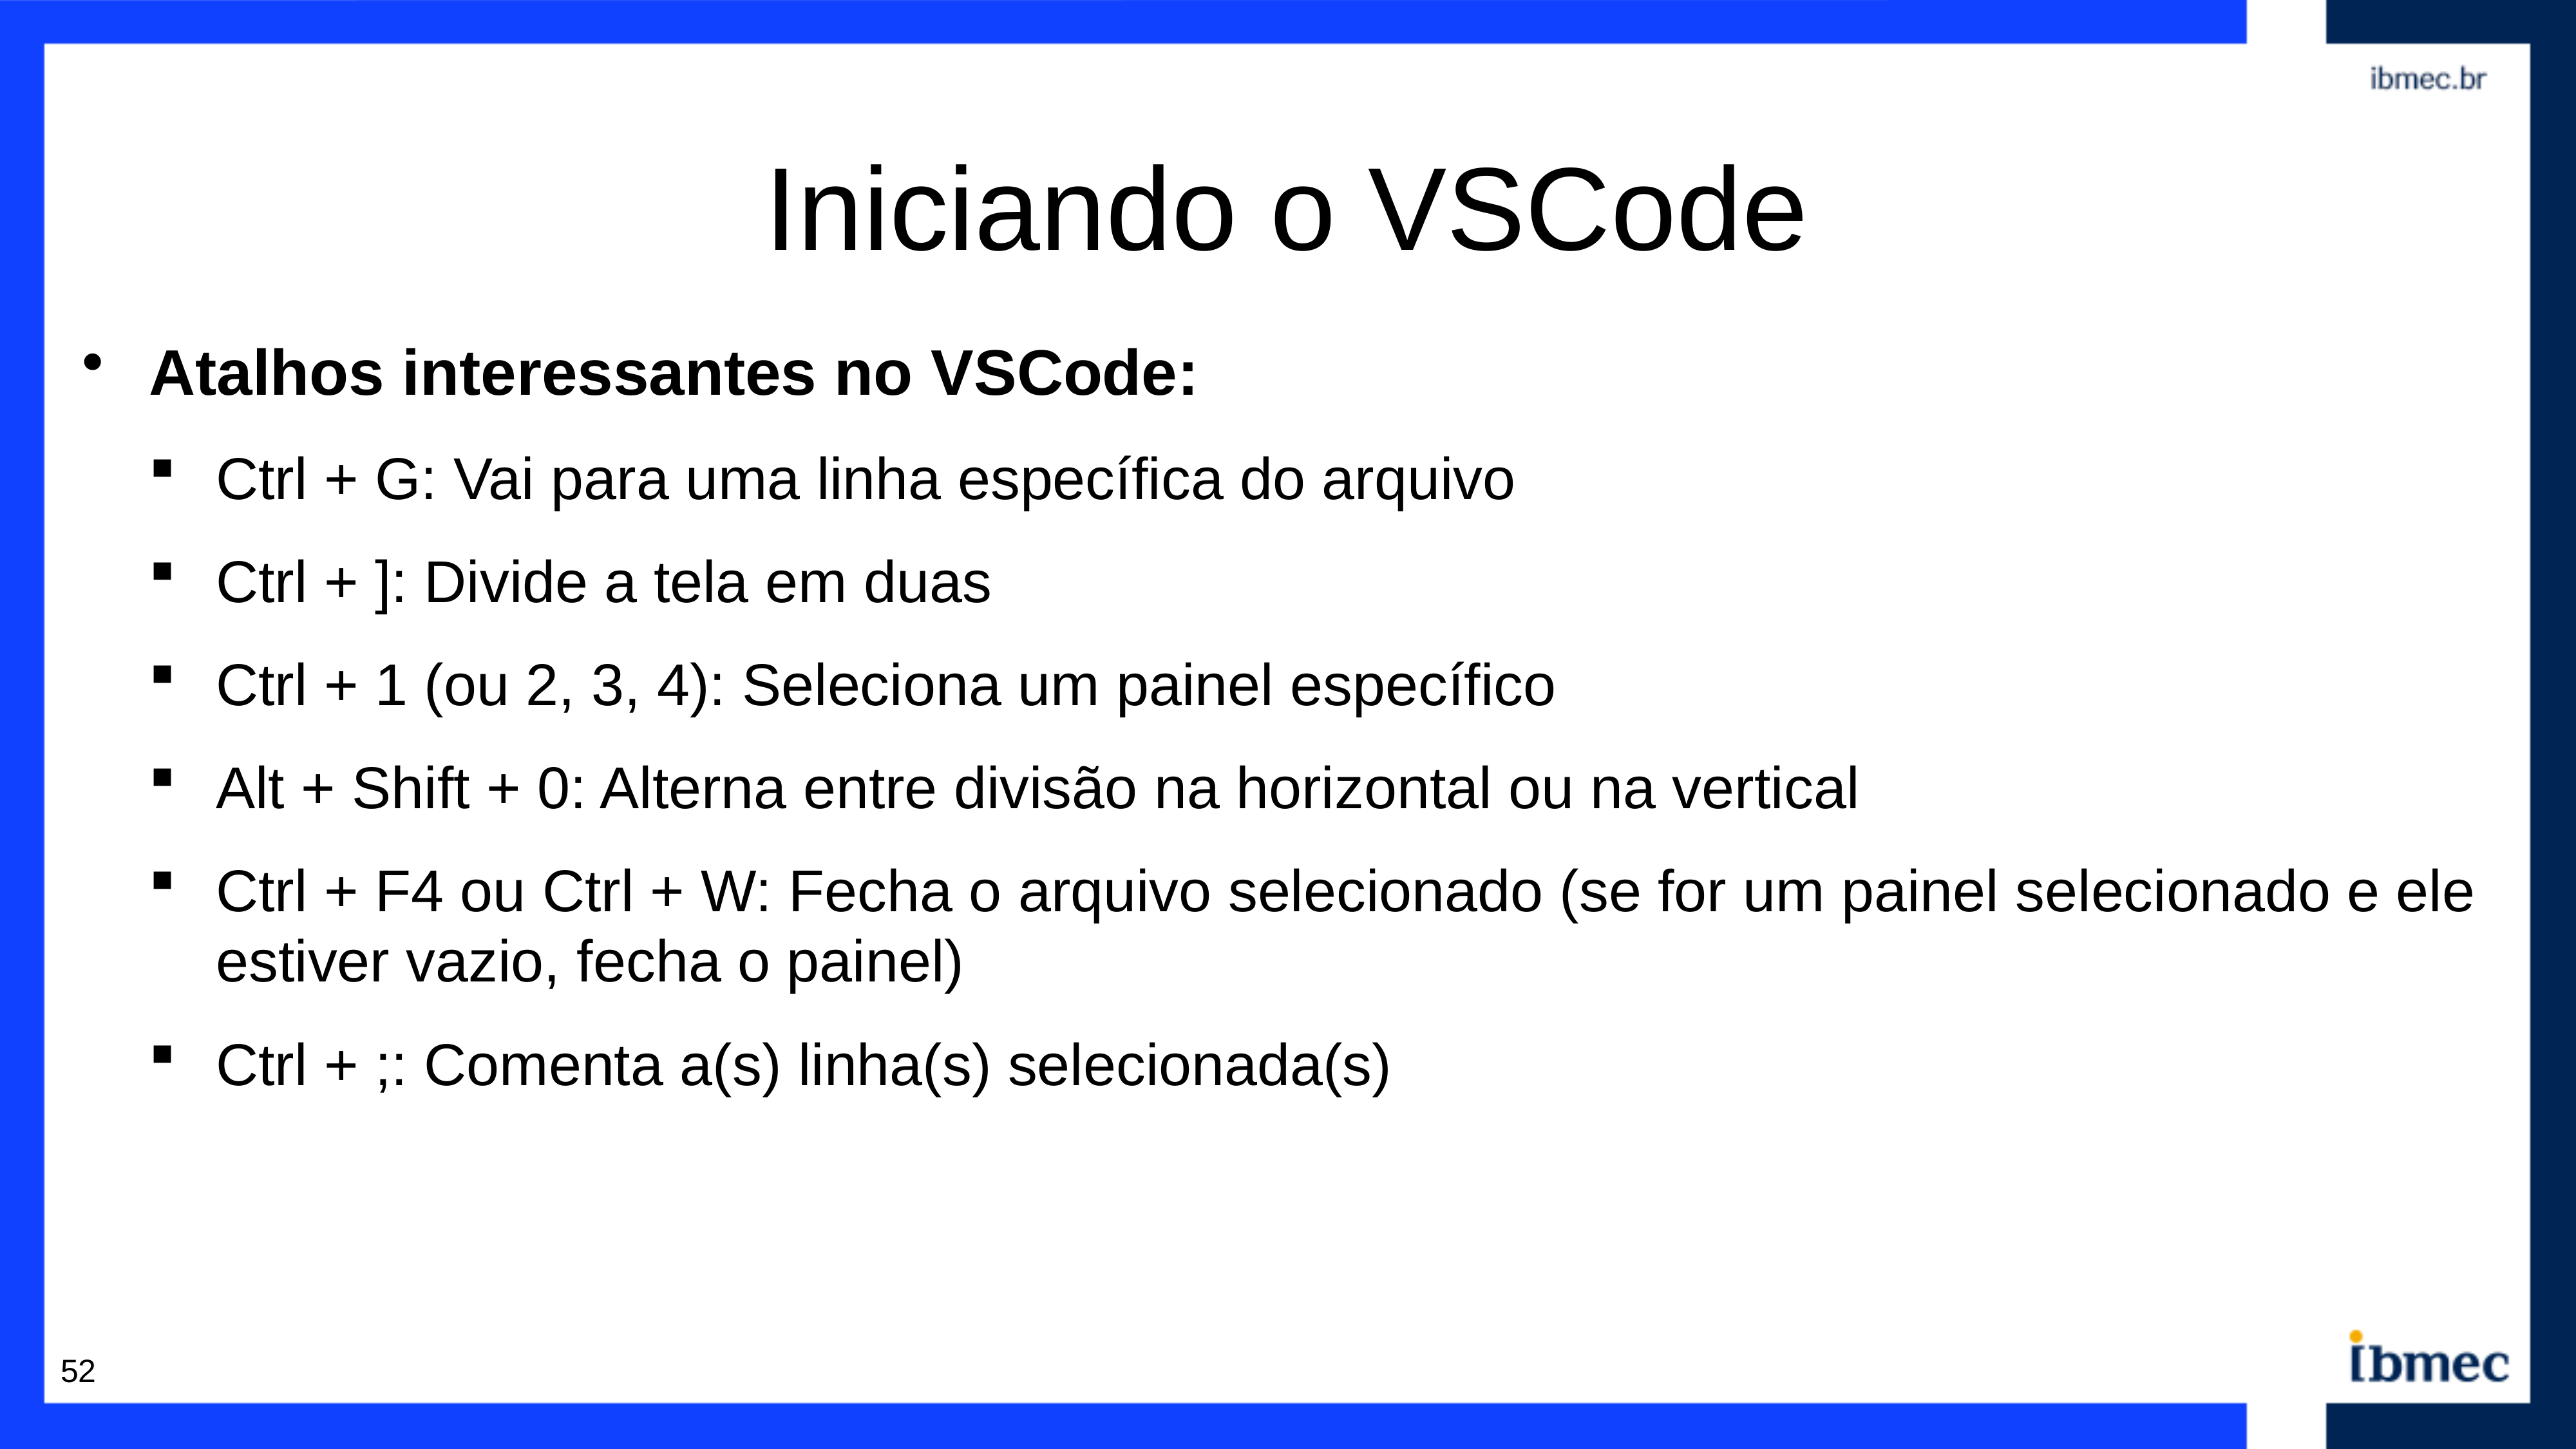

# Iniciando o VSCode
Atalhos interessantes no VSCode:
Ctrl + G: Vai para uma linha específica do arquivo
Ctrl + ]: Divide a tela em duas
Ctrl + 1 (ou 2, 3, 4): Seleciona um painel específico
Alt + Shift + 0: Alterna entre divisão na horizontal ou na vertical
Ctrl + F4 ou Ctrl + W: Fecha o arquivo selecionado (se for um painel selecionado e ele estiver vazio, fecha o painel)
Ctrl + ;: Comenta a(s) linha(s) selecionada(s)
52